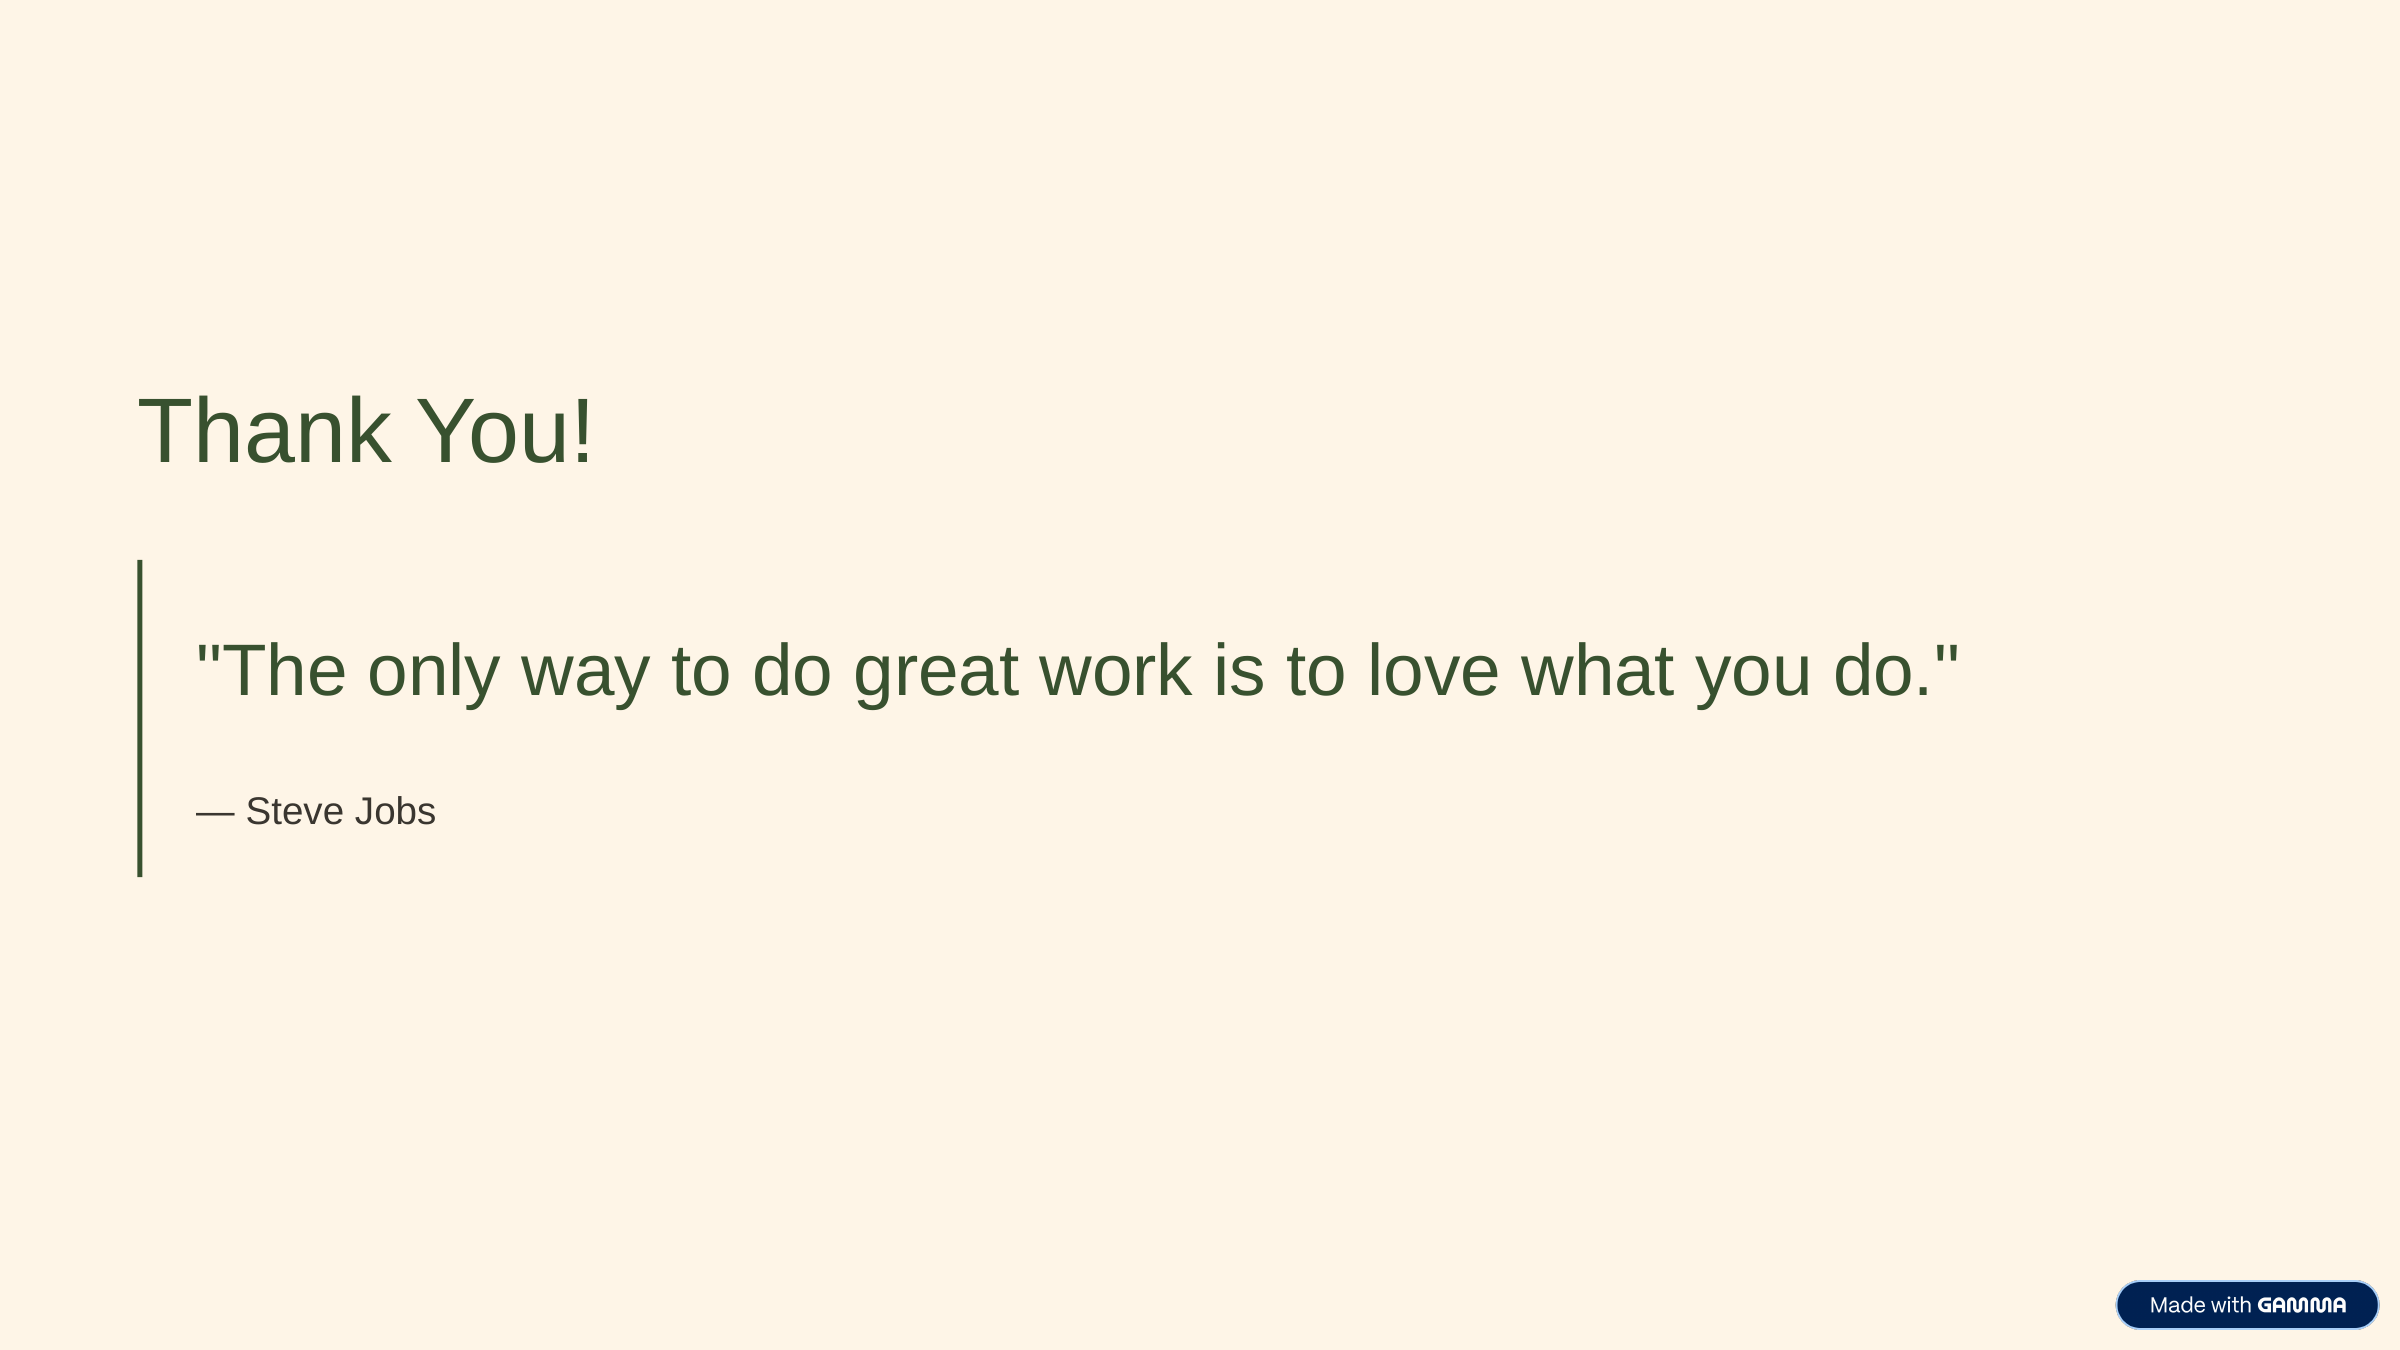

Thank You!

"The only way to do great work is to love what you do."
— Steve Jobs